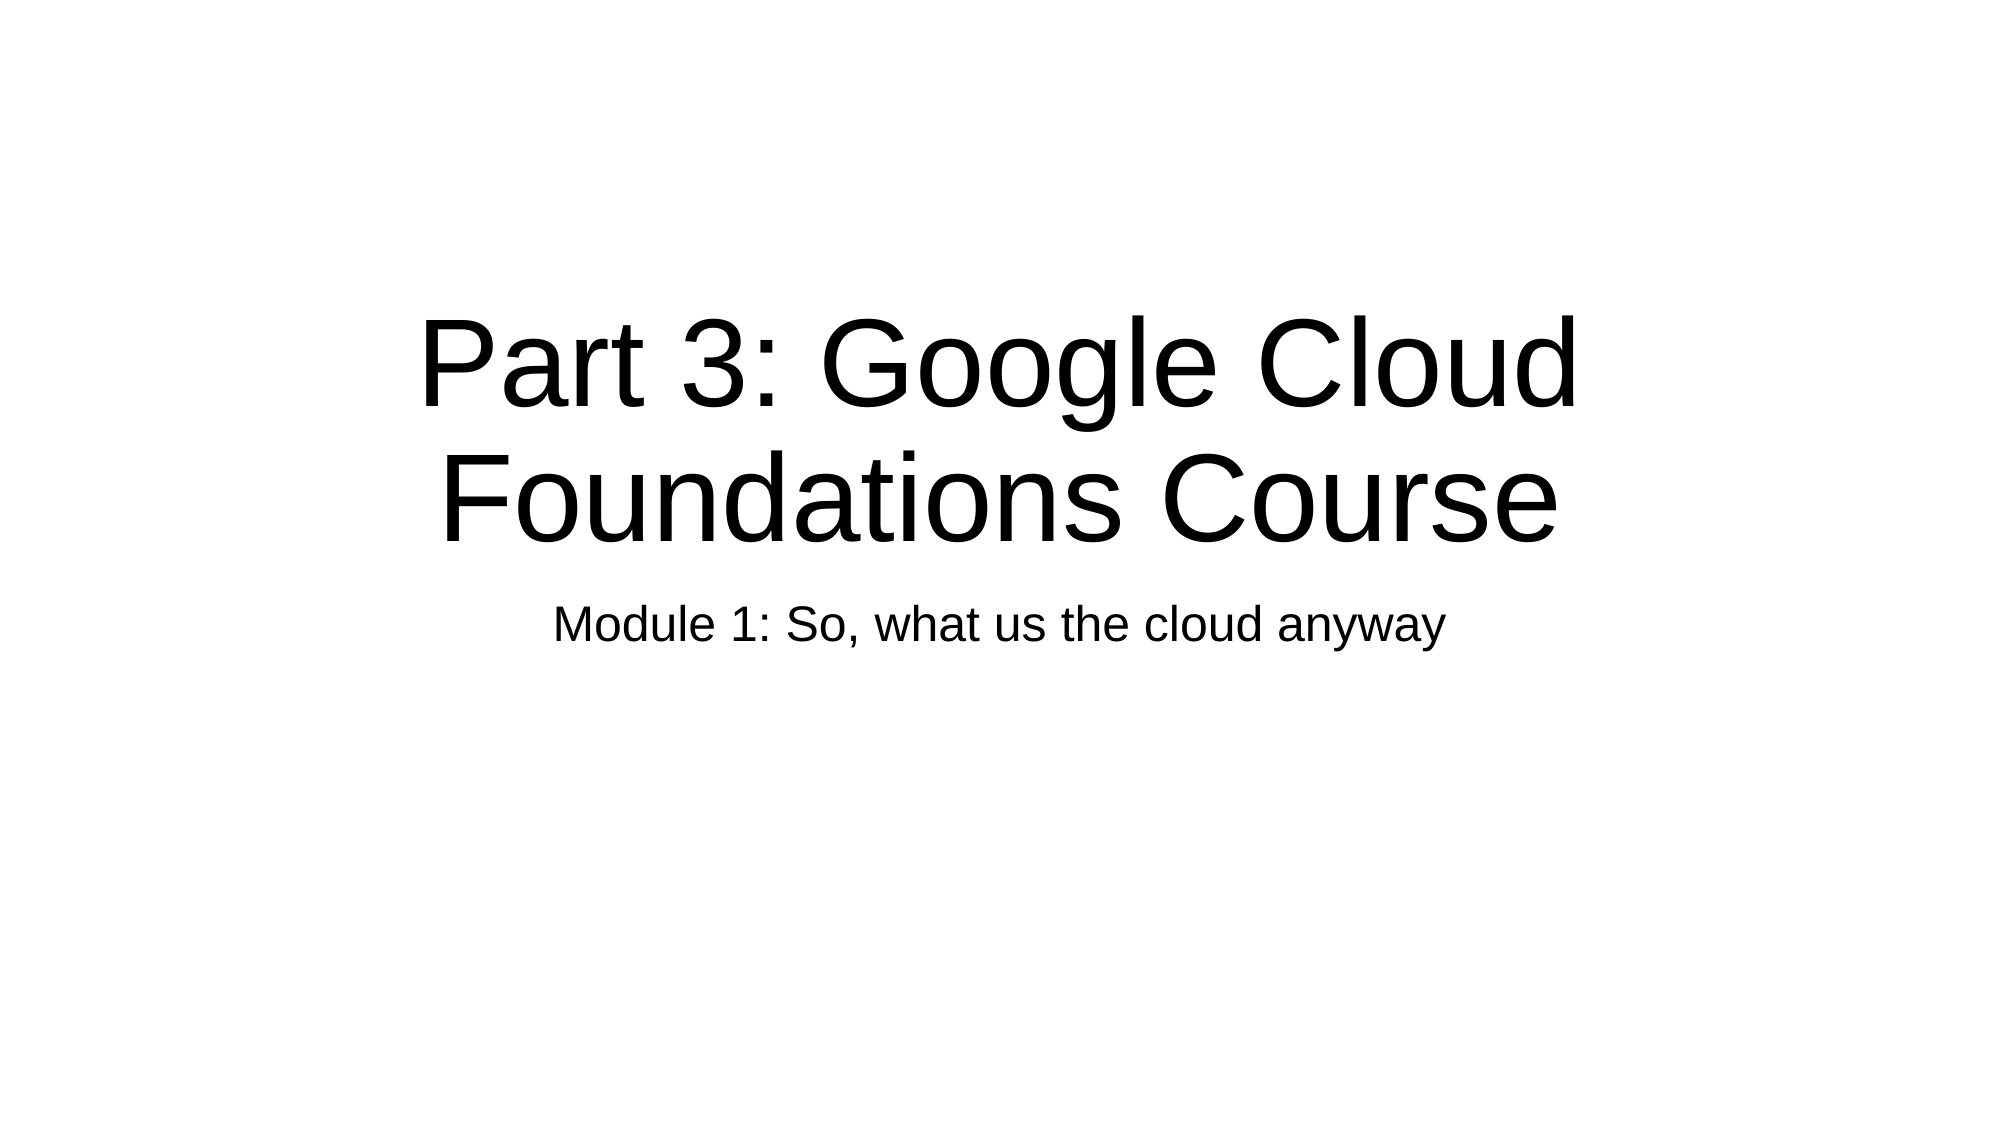

# Part 3: Google Cloud Foundations Course
Module 1: So, what us the cloud anyway

187